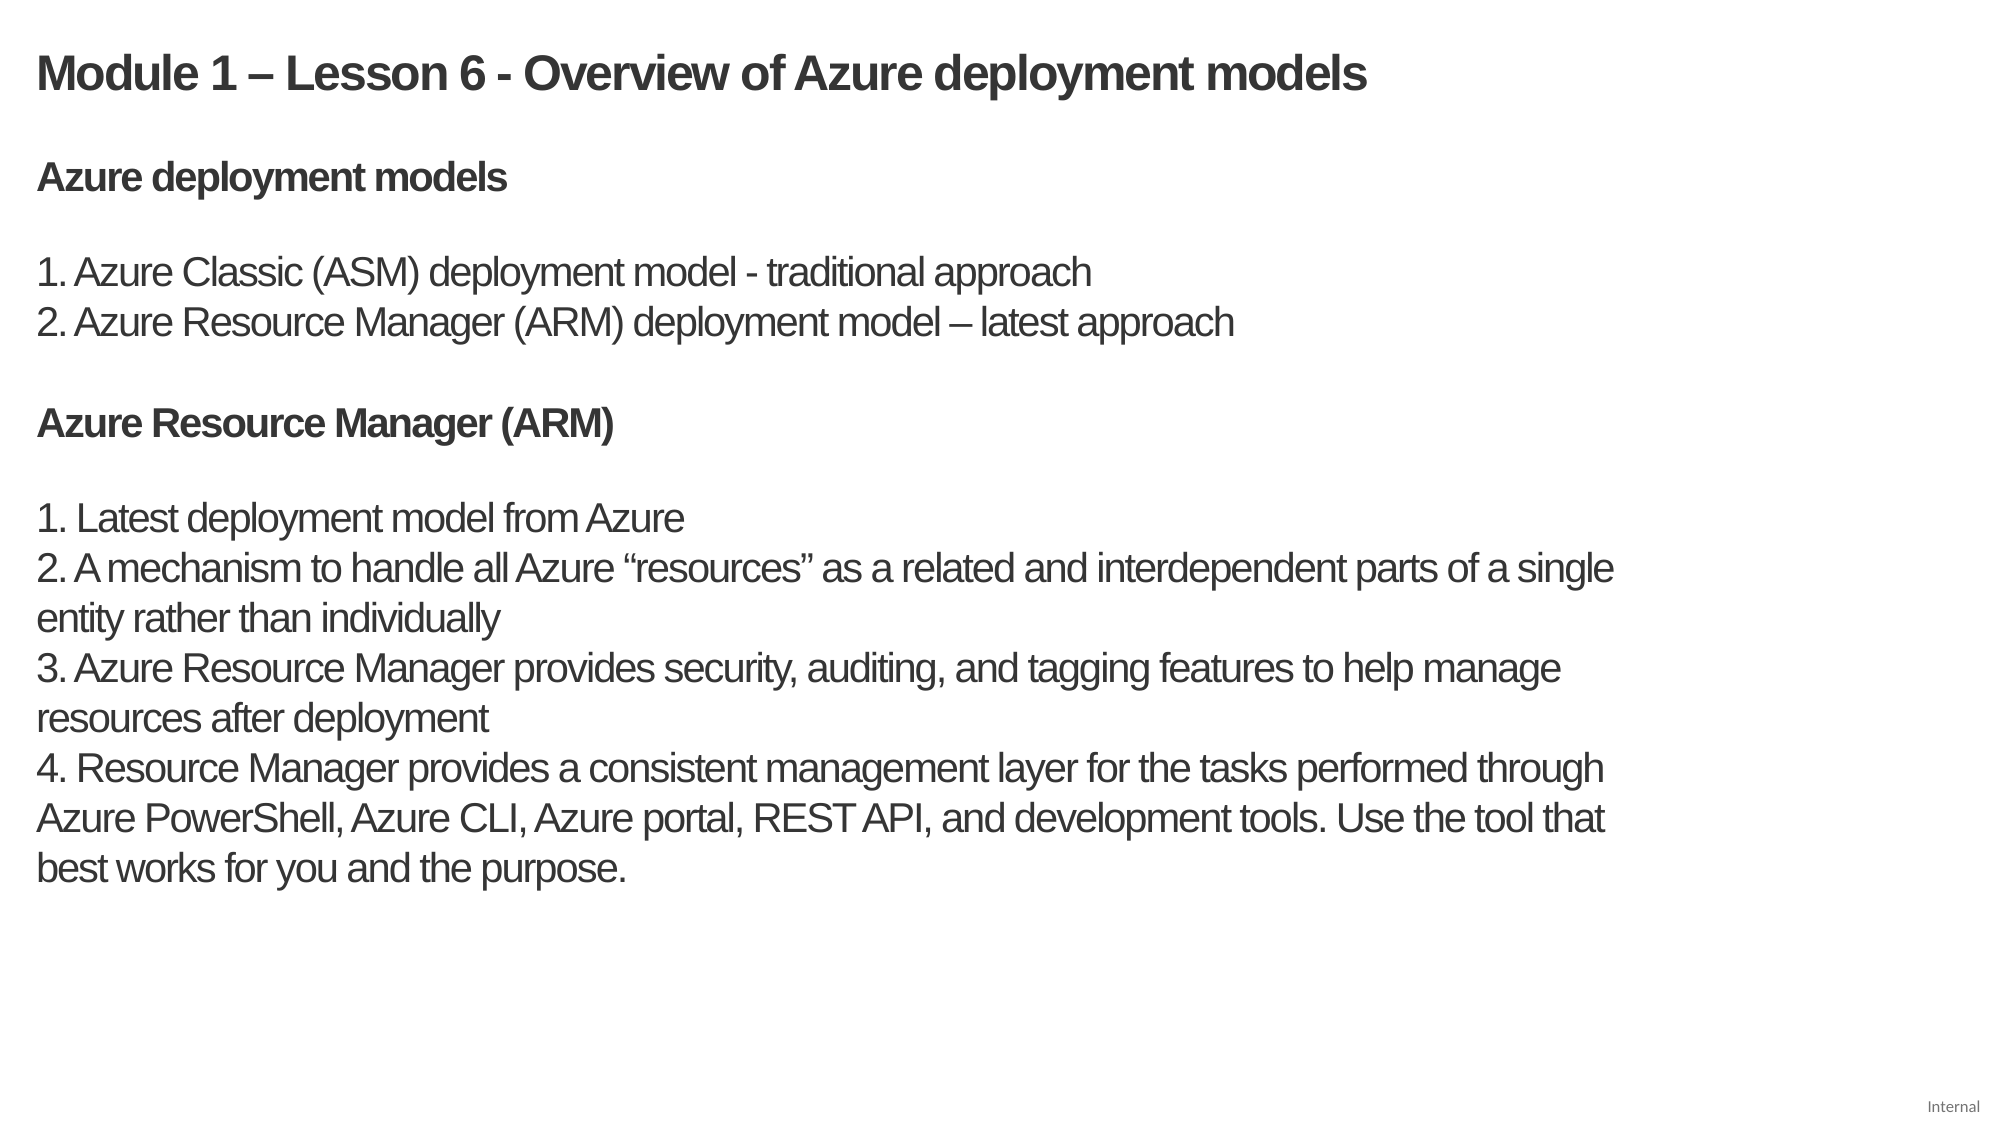

Module 1 – Lesson 6 - Overview of Azure deployment models
Azure deployment models

1. Azure Classic (ASM) deployment model - traditional approach
2. Azure Resource Manager (ARM) deployment model – latest approach
Azure Resource Manager (ARM)

1. Latest deployment model from Azure
2. A mechanism to handle all Azure “resources” as a related and interdependent parts of a single
entity rather than individually
3. Azure Resource Manager provides security, auditing, and tagging features to help manage
resources after deployment
4. Resource Manager provides a consistent management layer for the tasks performed through
Azure PowerShell, Azure CLI, Azure portal, REST API, and development tools. Use the tool that
best works for you and the purpose.